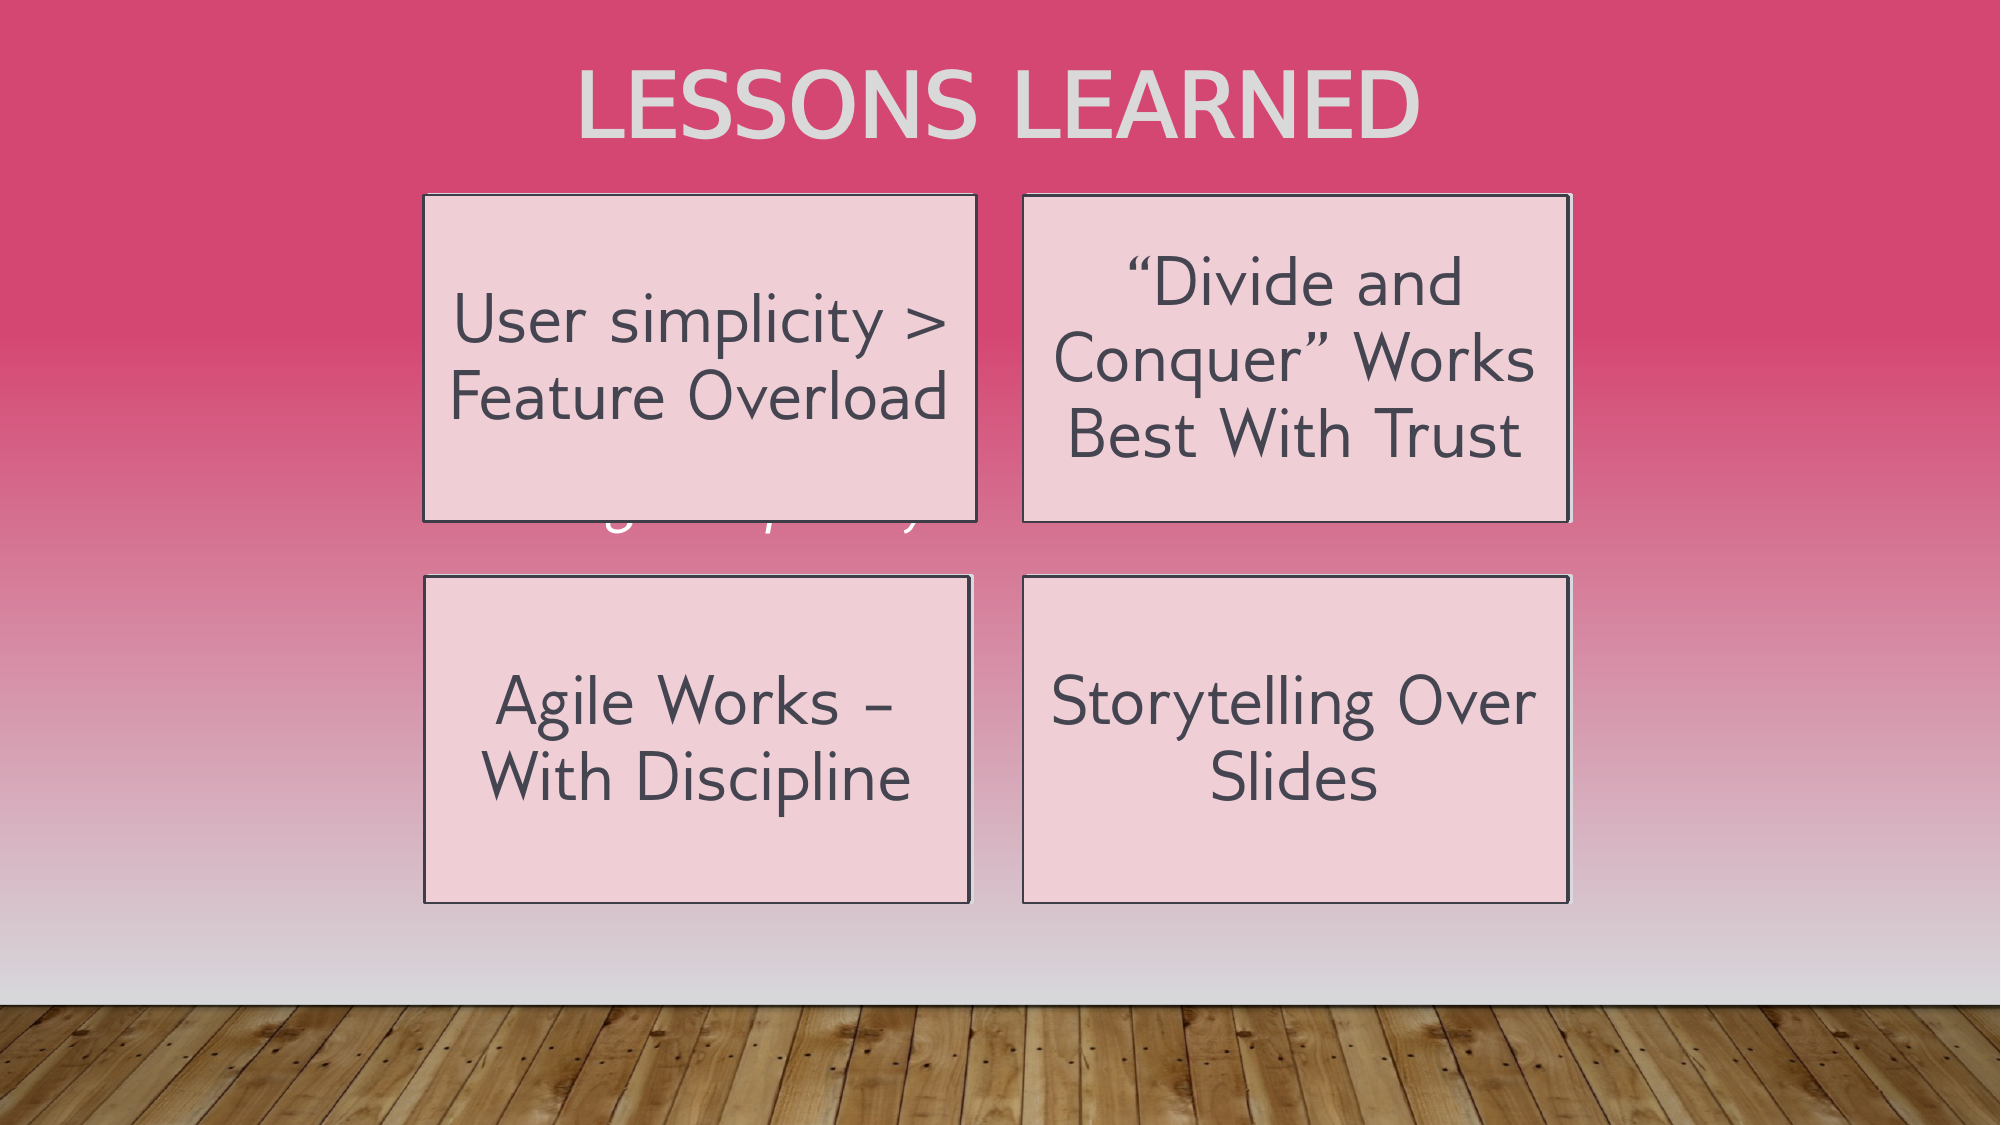

Lessons Learned
Designing for clarity and ease of use was more valuable than adding complexity
Each member owned key parts based on their strengths
Sprints and check-ins kept us on track and adaptable
Great presentations tell a story – not just display words
User simplicity > Feature Overload
“Divide and Conquer” Works Best With Trust
Agile Works – With Discipline
Storytelling Over Slides